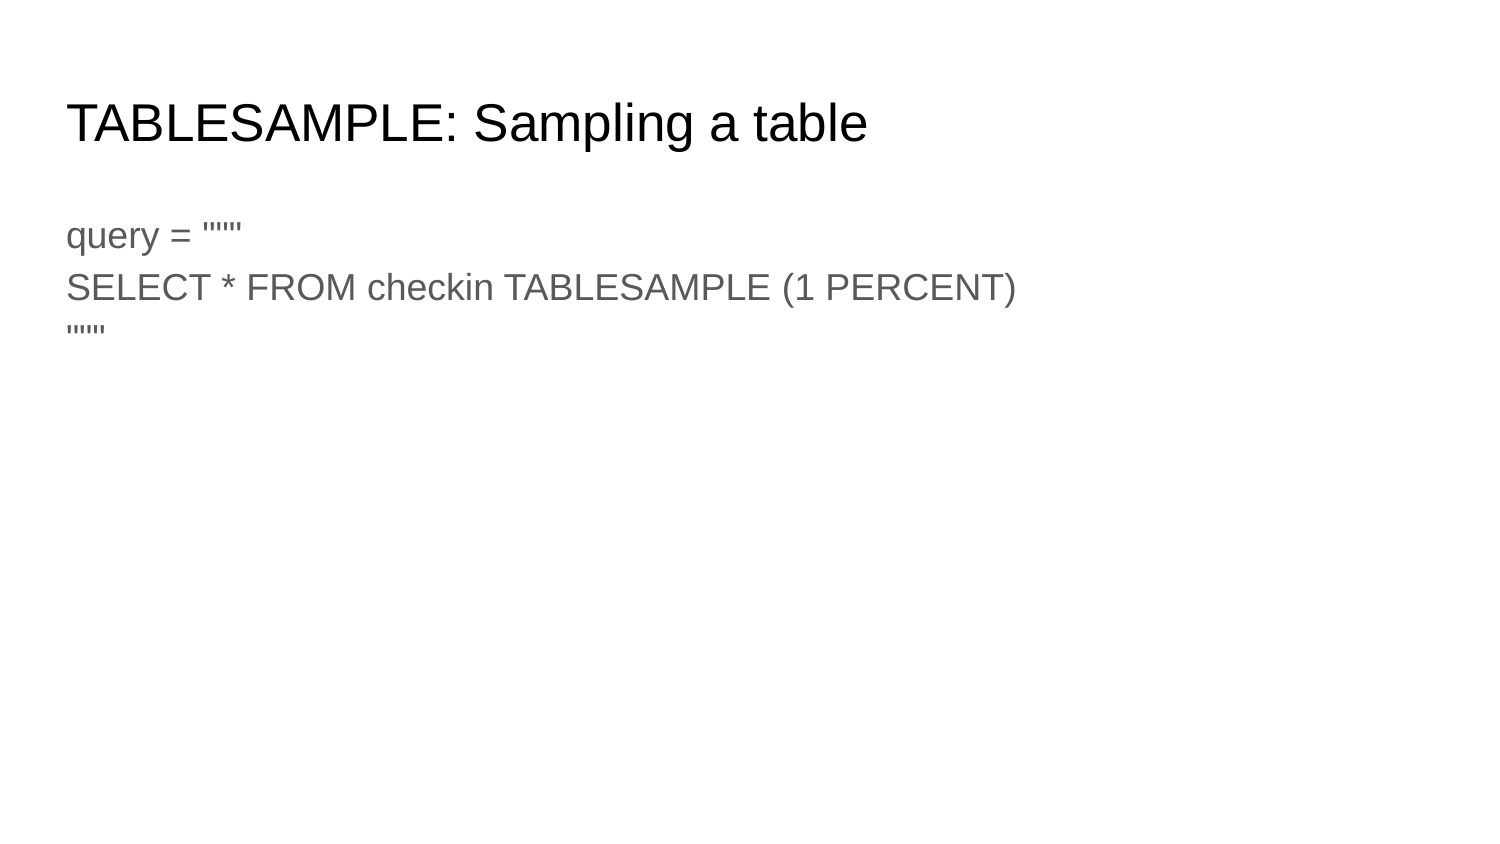

# TABLESAMPLE: Sampling a table
query = """
SELECT * FROM checkin TABLESAMPLE (1 PERCENT)
"""